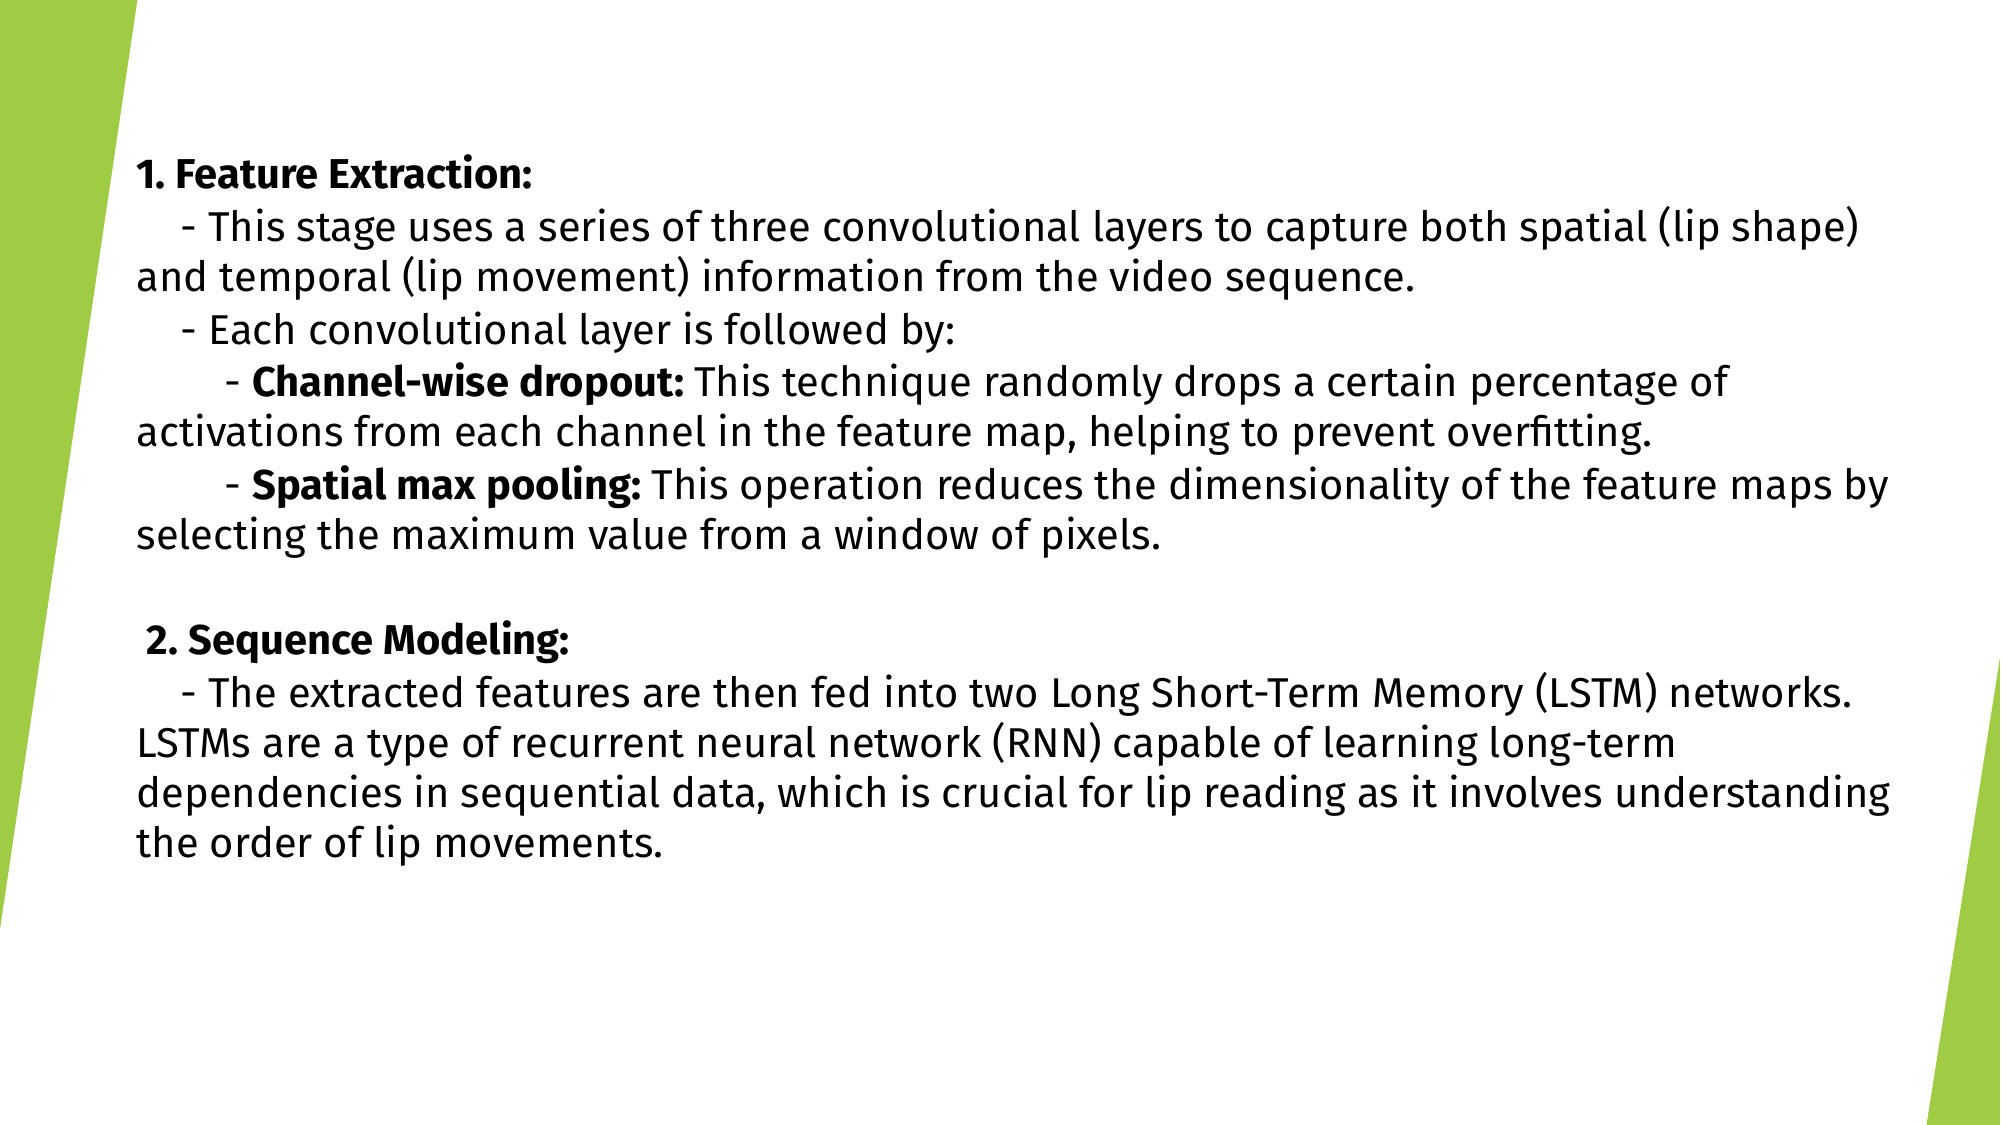

1. Feature Extraction:
    - This stage uses a series of three convolutional layers to capture both spatial (lip shape) and temporal (lip movement) information from the video sequence.
    - Each convolutional layer is followed by:
        - Channel-wise dropout: This technique randomly drops a certain percentage of activations from each channel in the feature map, helping to prevent overfitting.
        - Spatial max pooling: This operation reduces the dimensionality of the feature maps by selecting the maximum value from a window of pixels.

 2. Sequence Modeling:
    - The extracted features are then fed into two Long Short-Term Memory (LSTM) networks. LSTMs are a type of recurrent neural network (RNN) capable of learning long-term dependencies in sequential data, which is crucial for lip reading as it involves understanding the order of lip movements.